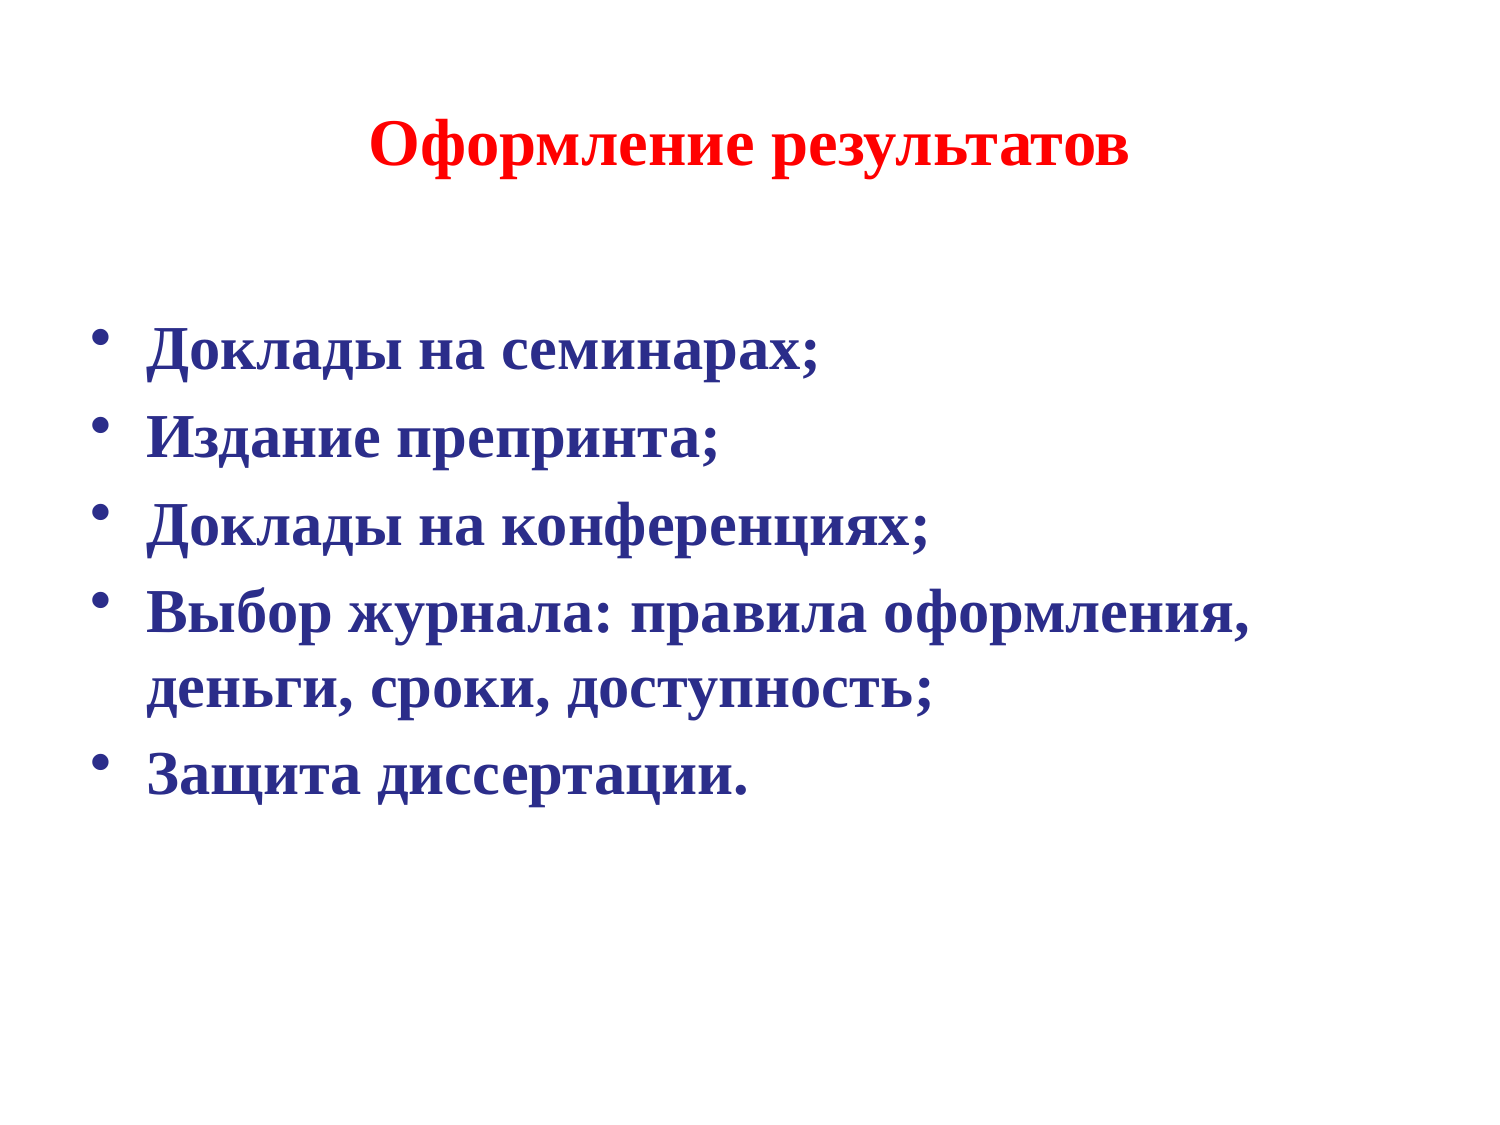

# Оформление результатов
Доклады на семинарах;
Издание препринта;
Доклады на конференциях;
Выбор журнала: правила оформления, деньги, сроки, доступность;
Защита диссертации.